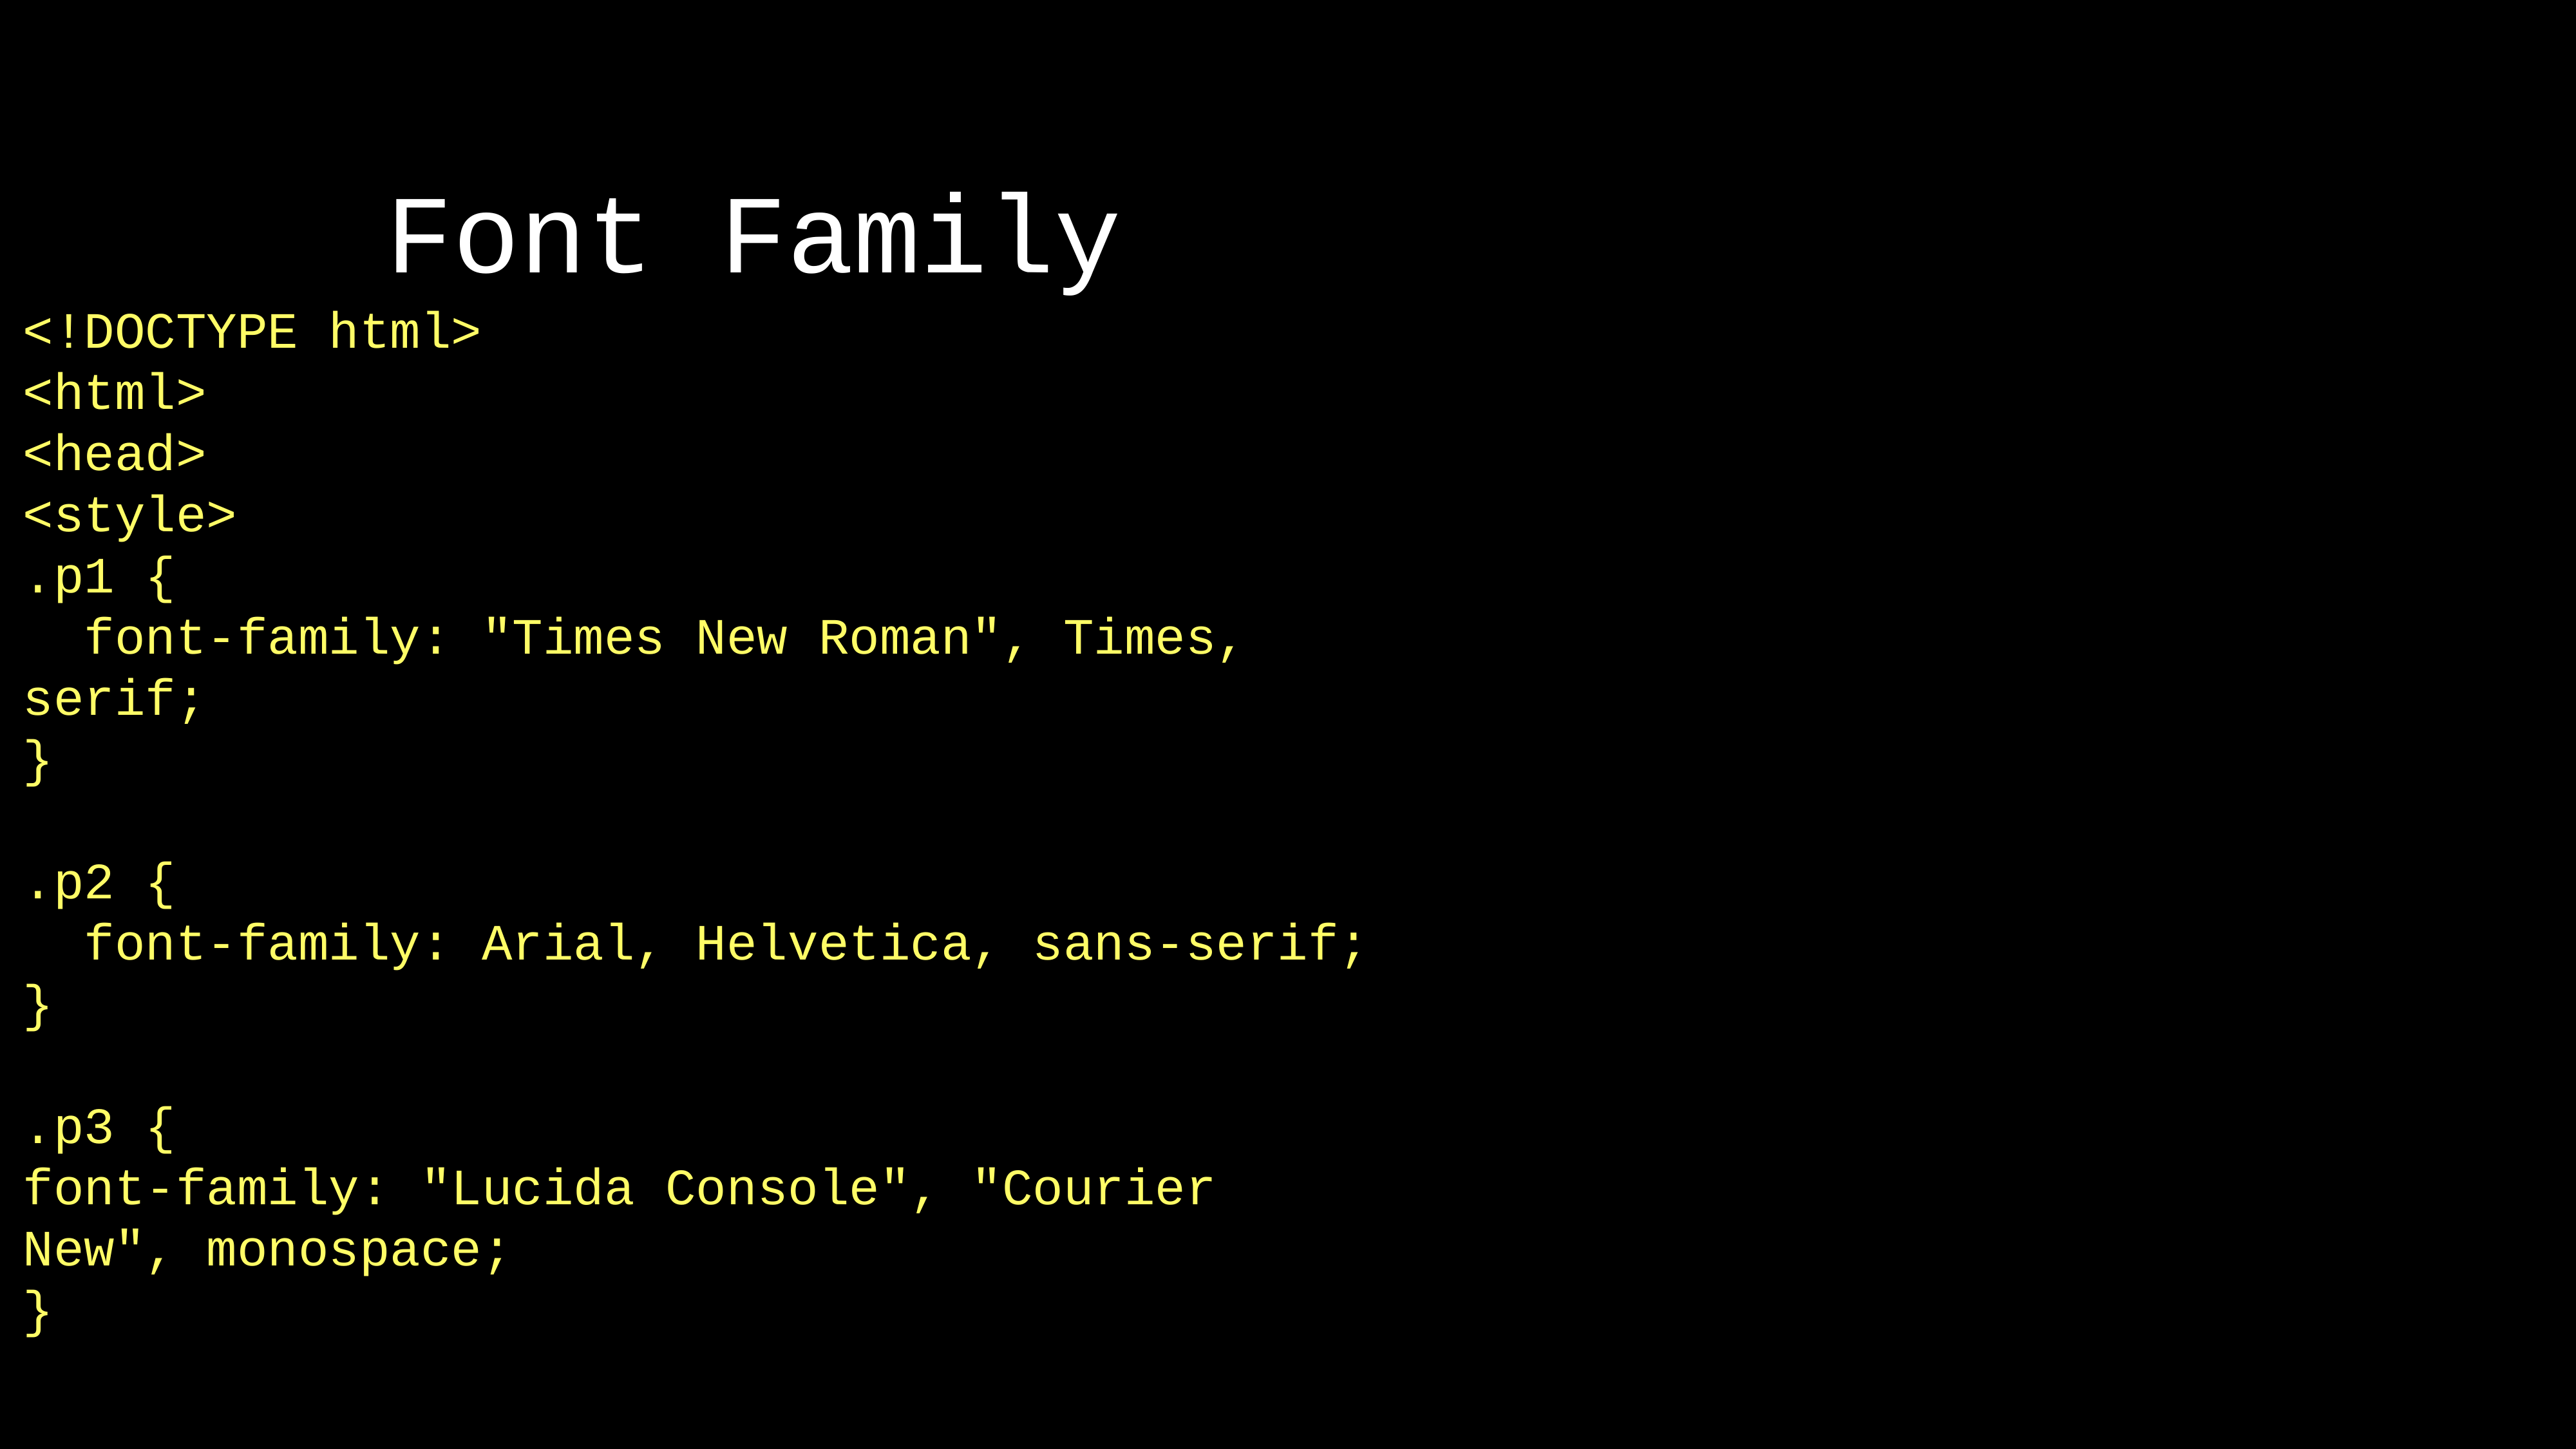

Font Family

<!DOCTYPE html>
<html>
<head>
<style>
.p1 {
  font-family: "Times New Roman", Times, serif;
}

.p2 {
  font-family: Arial, Helvetica, sans-serif;
}

.p3 {
font-family: "Lucida Console", "Courier New", monospace;
}